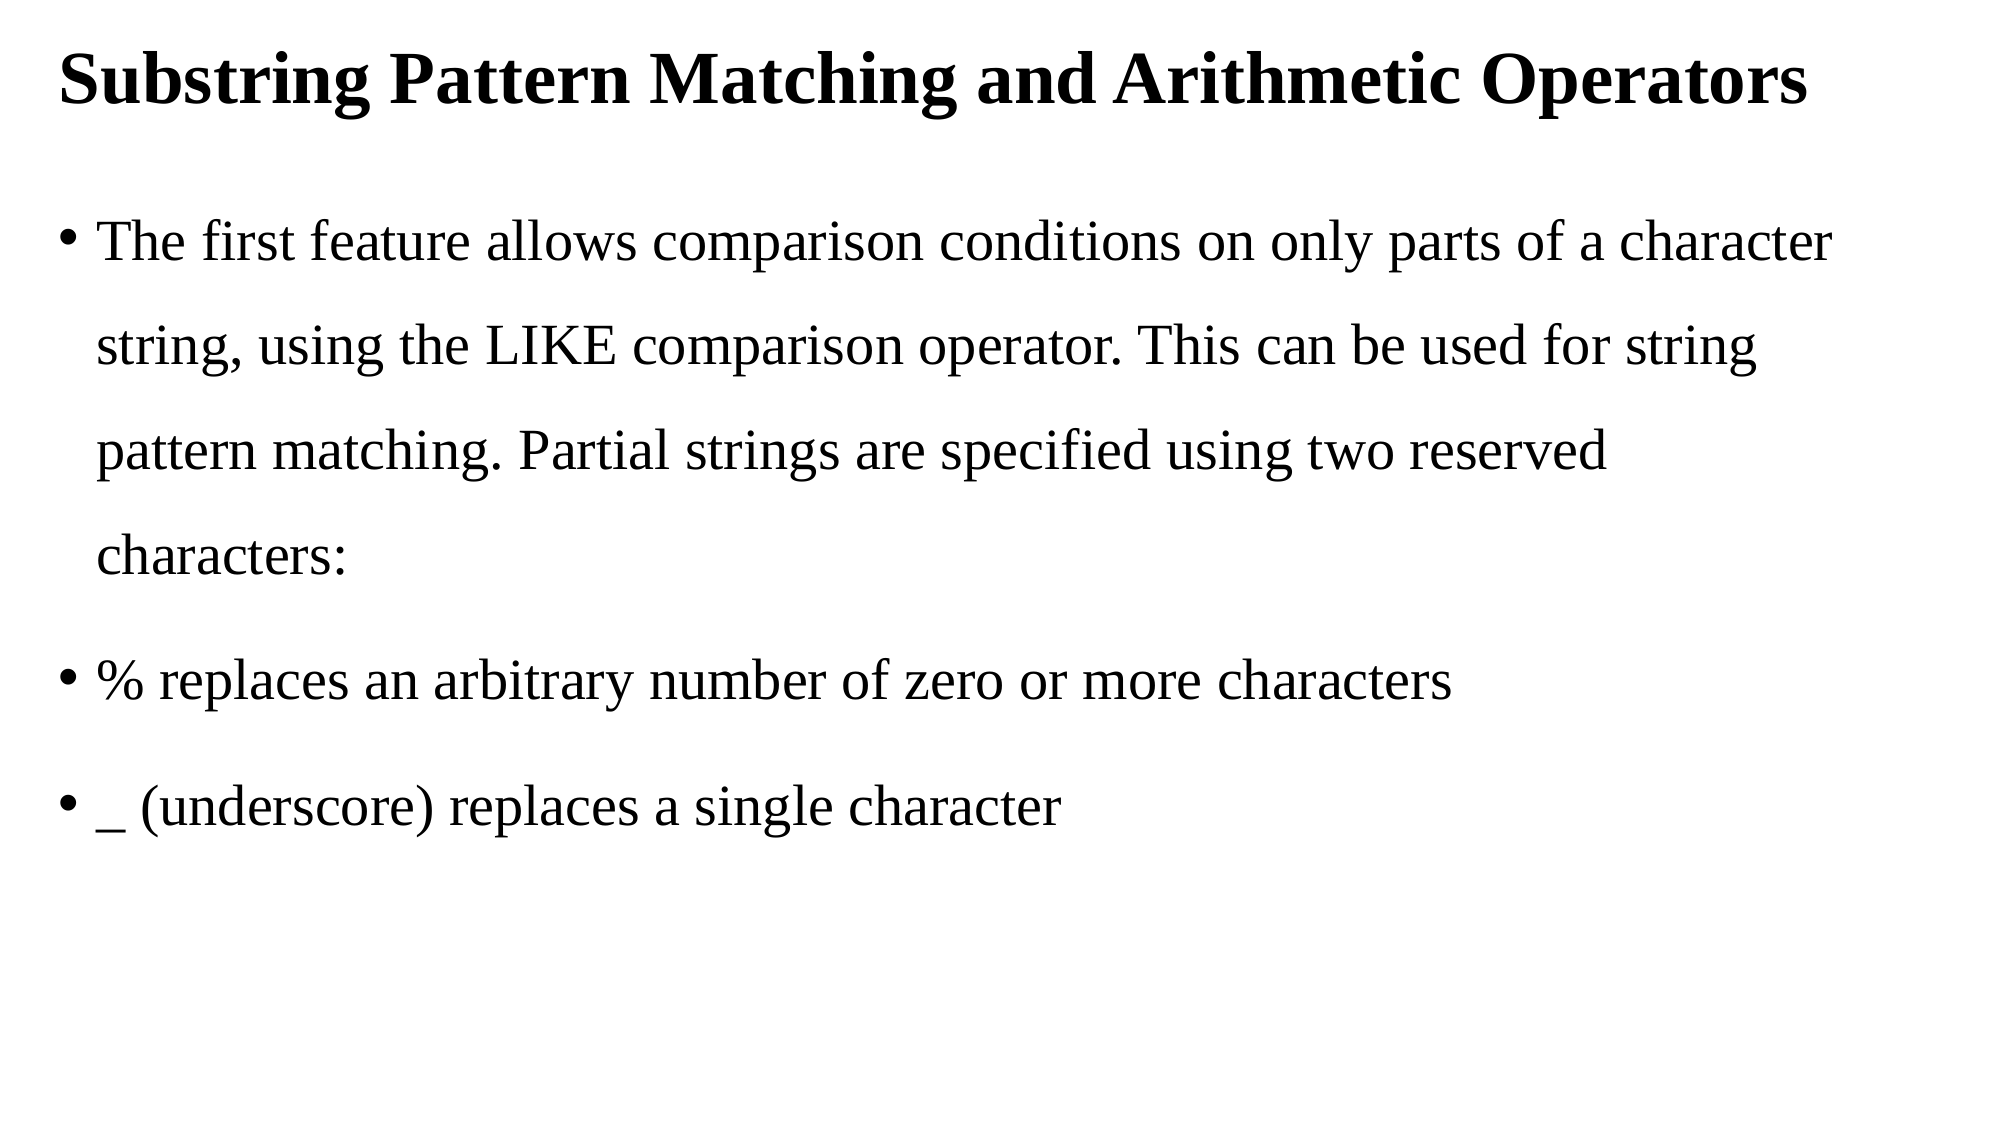

# Substring Pattern Matching and Arithmetic Operators
The first feature allows comparison conditions on only parts of a character string, using the LIKE comparison operator. This can be used for string pattern matching. Partial strings are specified using two reserved characters:
% replaces an arbitrary number of zero or more characters
_ (underscore) replaces a single character